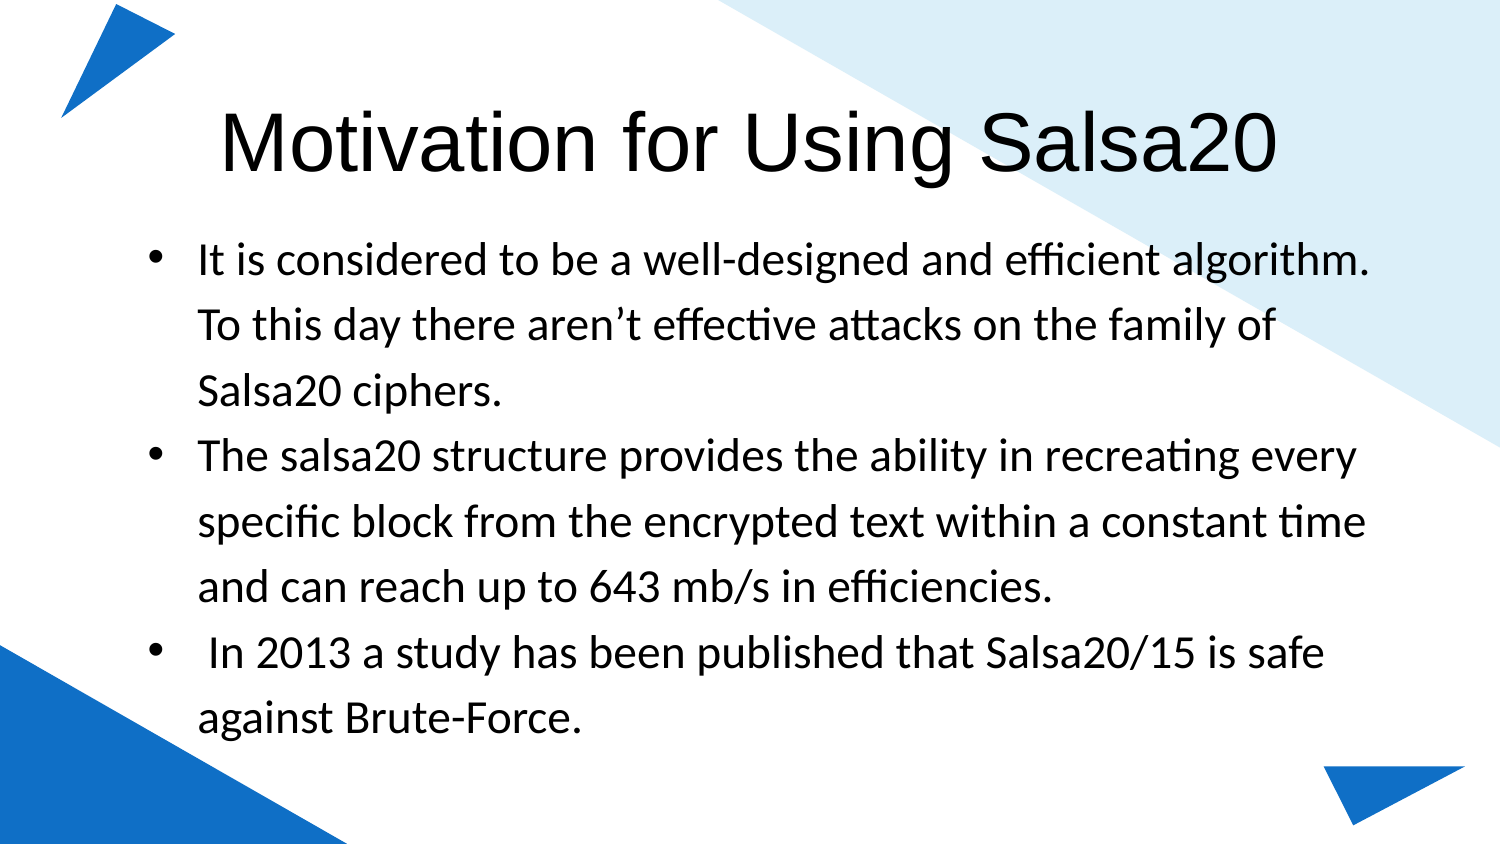

# Motivation for Using Salsa20
It is considered to be a well-designed and efficient algorithm. To this day there aren’t effective attacks on the family of Salsa20 ciphers.
The salsa20 structure provides the ability in recreating every specific block from the encrypted text within a constant time and can reach up to 643 mb/s in efficiencies.
 In 2013 a study has been published that Salsa20/15 is safe against Brute-Force.